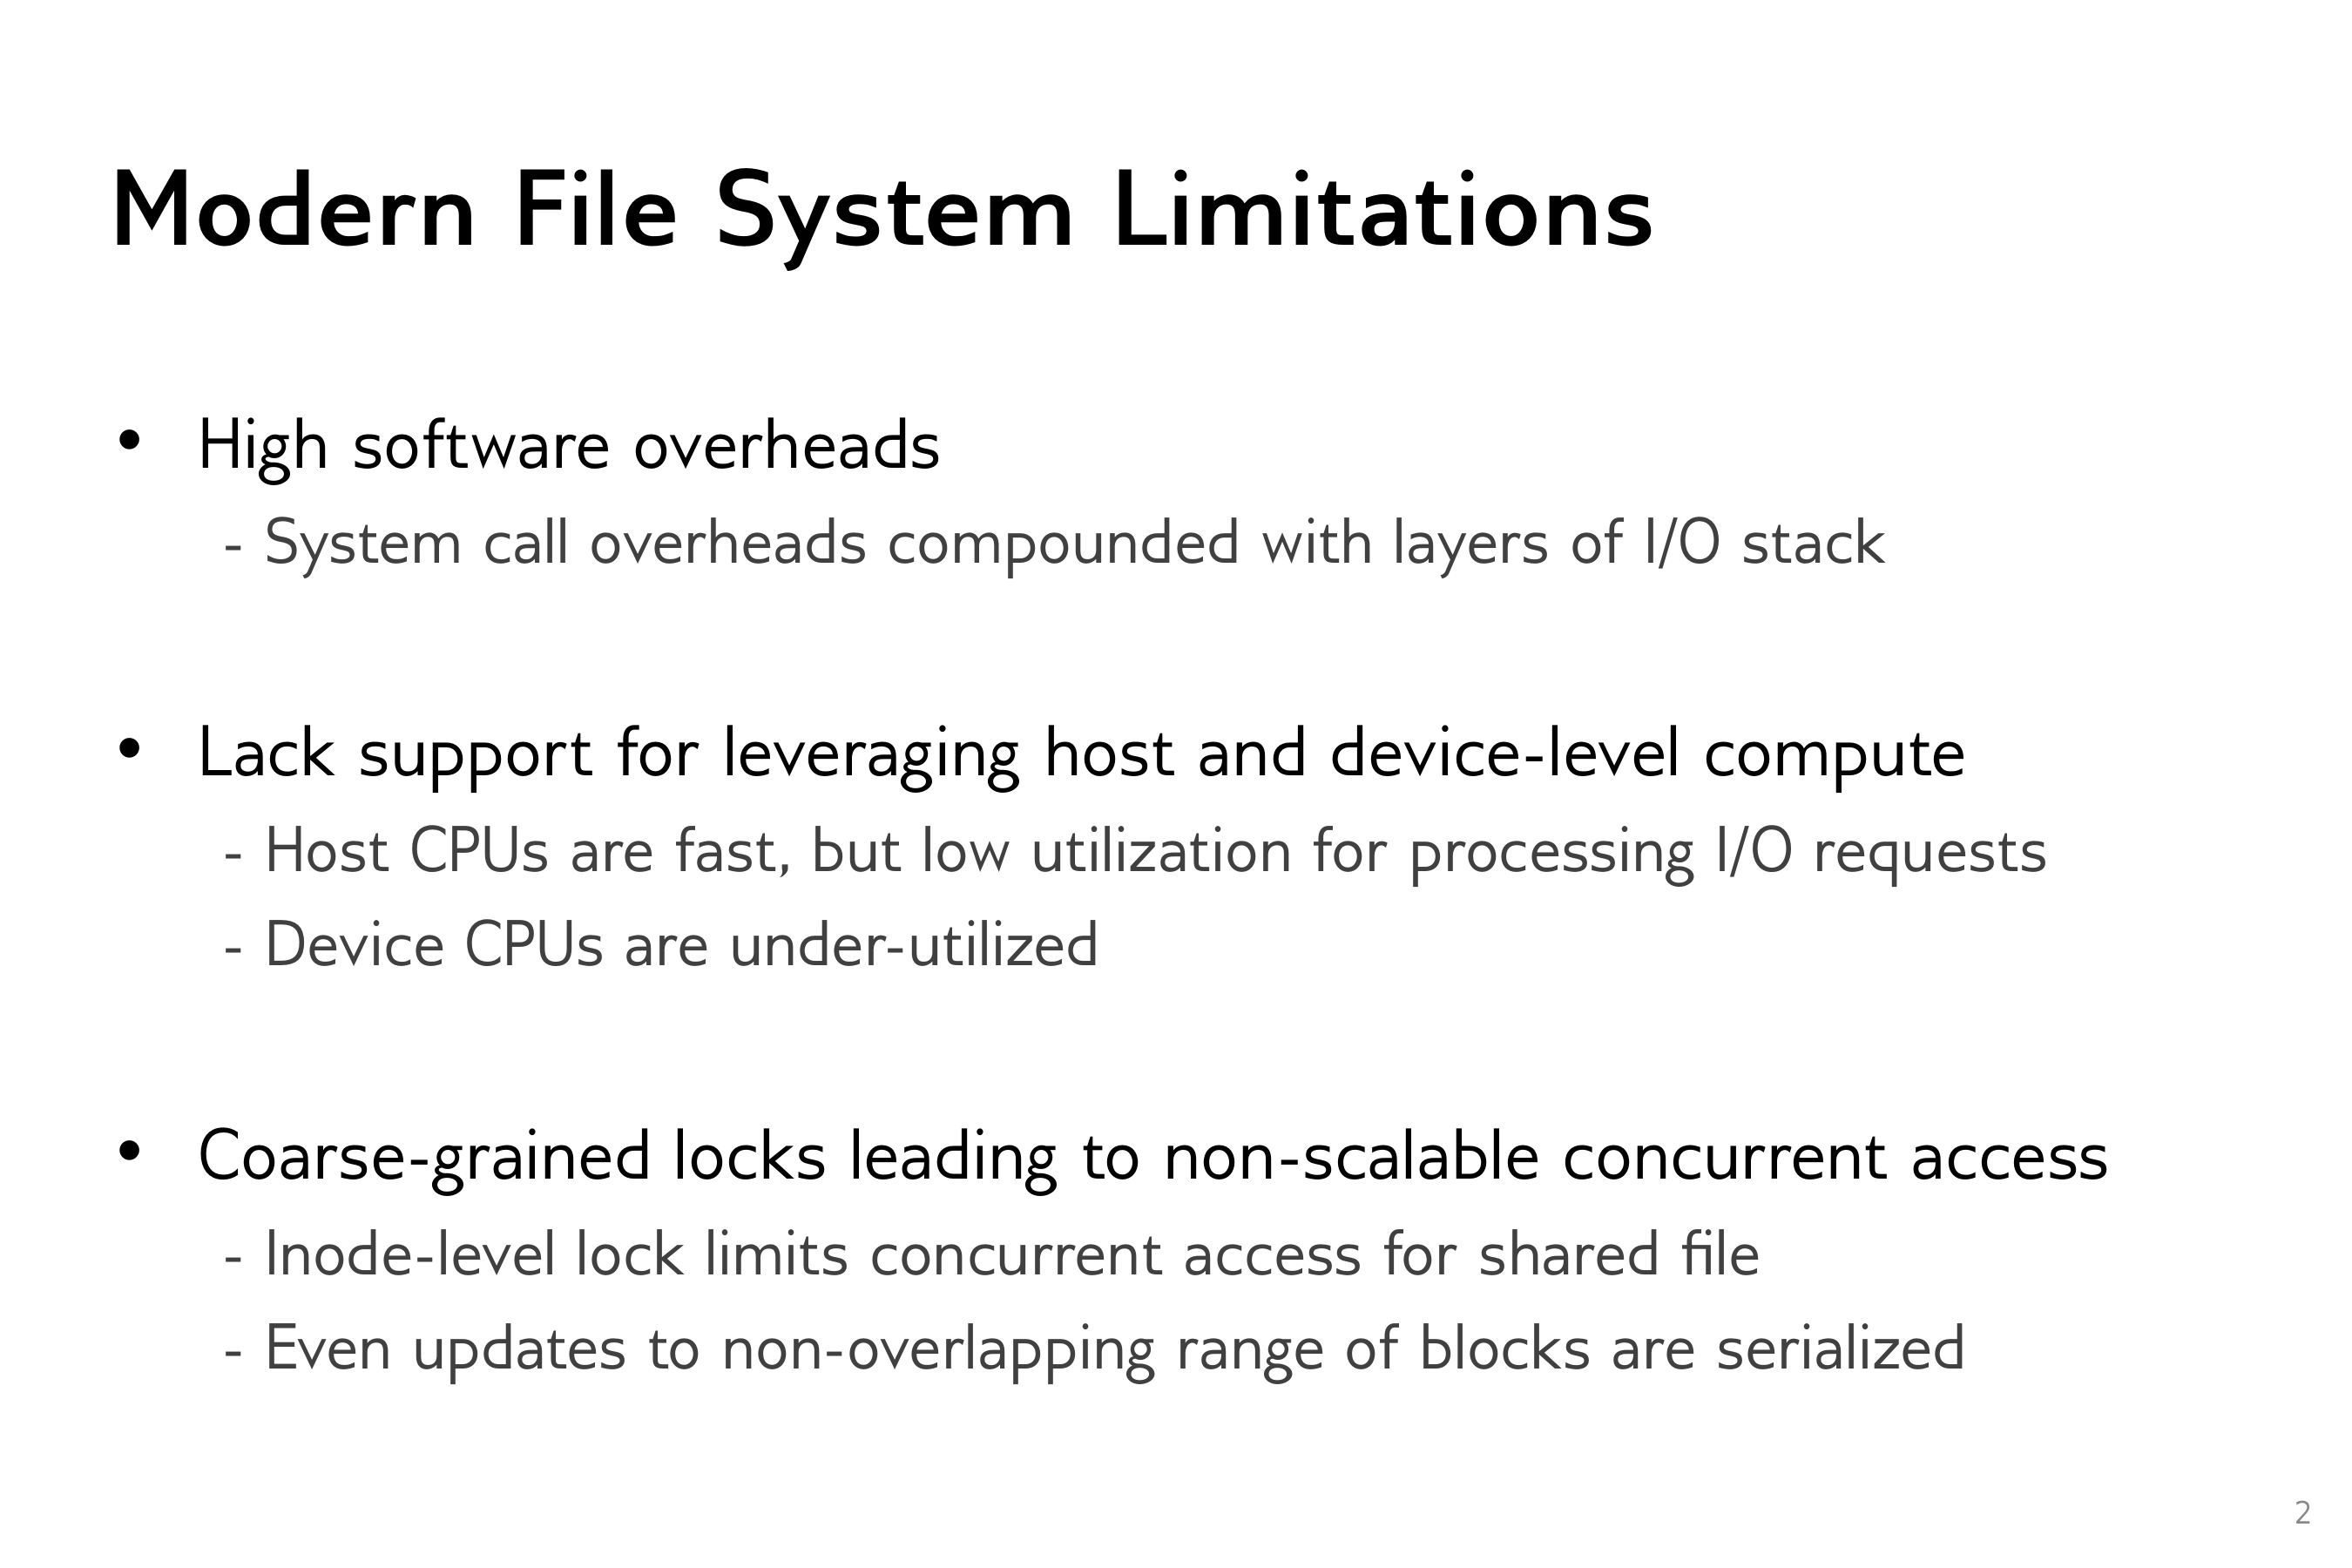

Modern File System Limitations
High software overheads
- System call overheads compounded with layers of I/O stack
Lack support for leveraging host and device-level compute
- Host CPUs are fast, but low utilization for processing I/O requests
- Device CPUs are under-utilized
Coarse-grained locks leading to non-scalable concurrent access
- Inode-level lock limits concurrent access for shared file
- Even updates to non-overlapping range of blocks are serialized
2